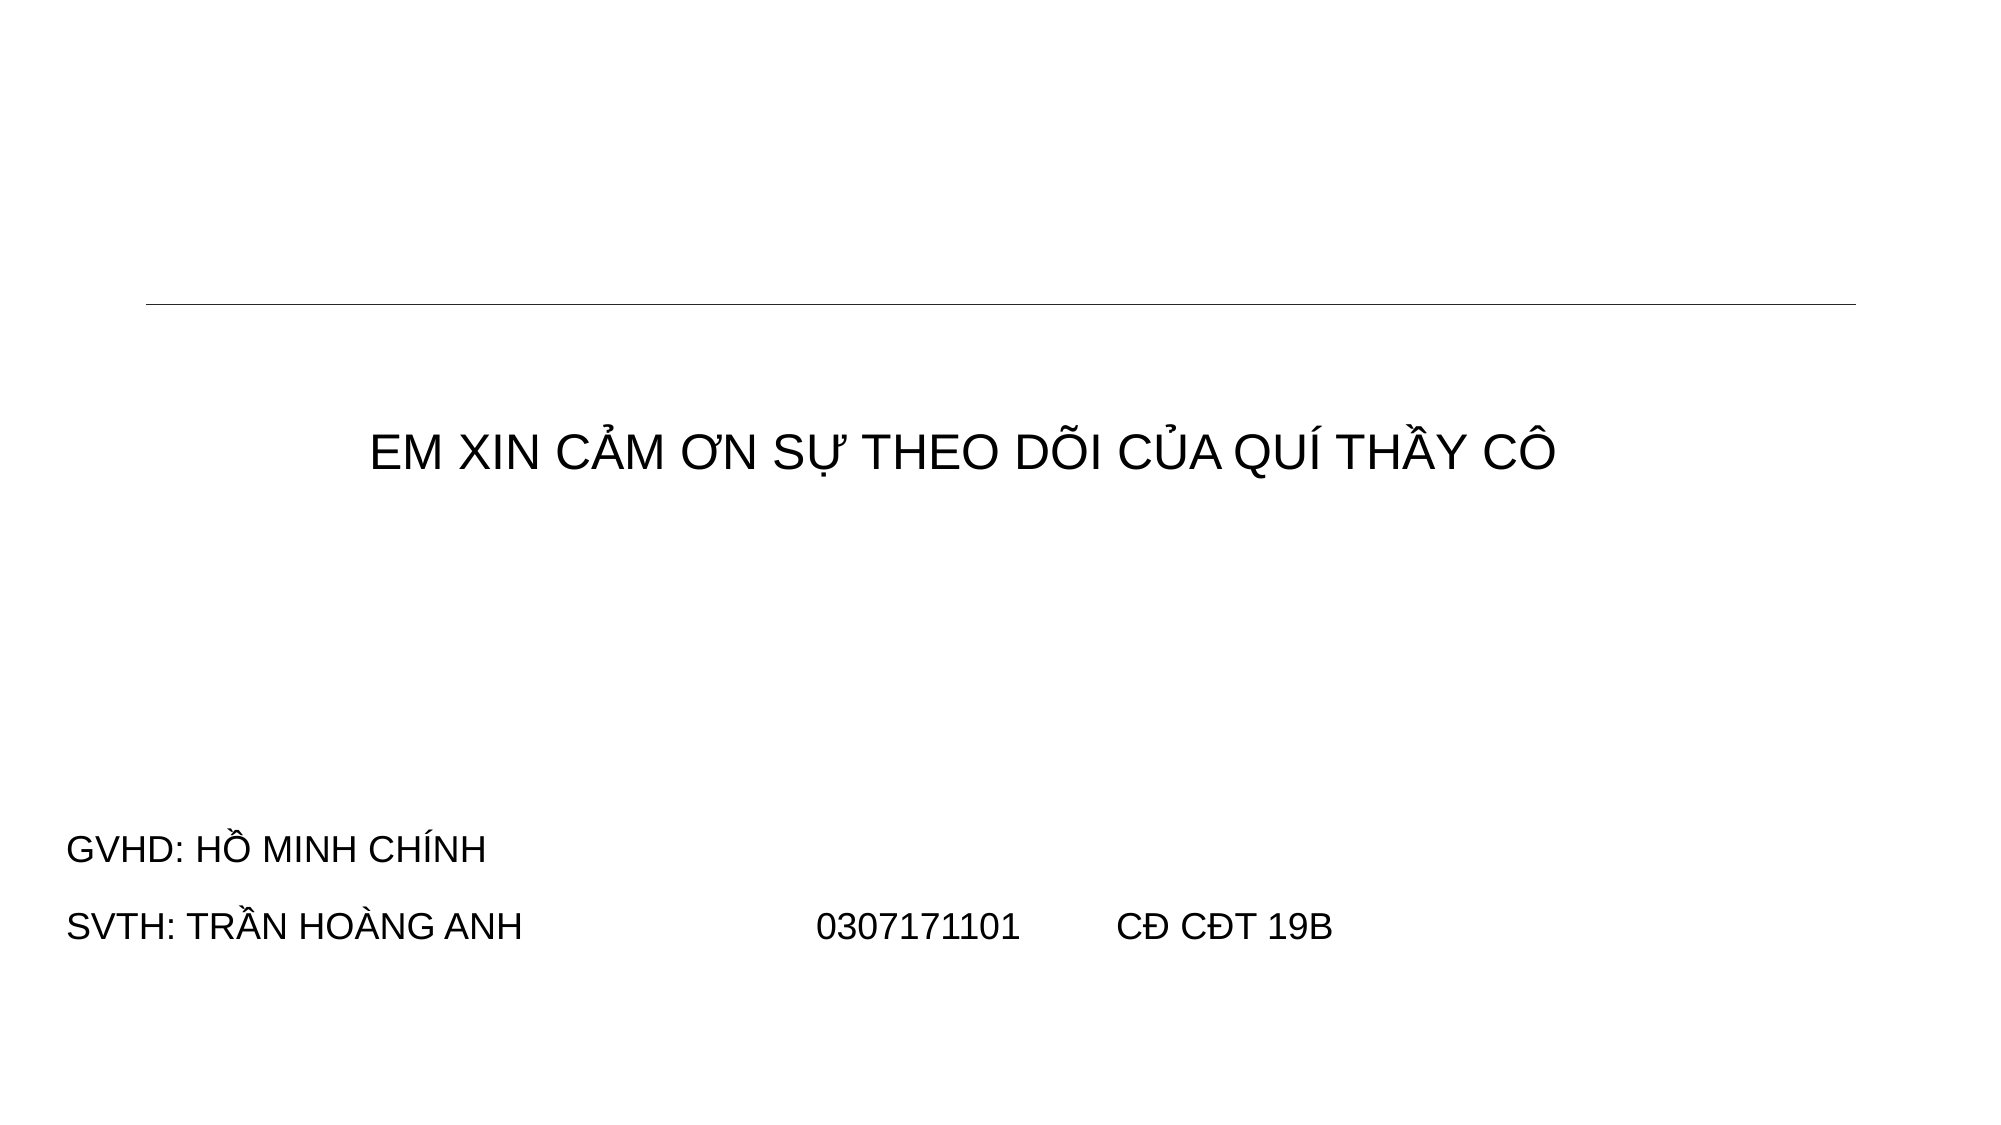

EM XIN CẢM ƠN SỰ THEO DÕI CỦA QUÍ THẦY CÔ
GVHD: HỒ MINH CHÍNH
SVTH: TRẦN HOÀNG ANH		0307171101	CĐ CĐT 19B